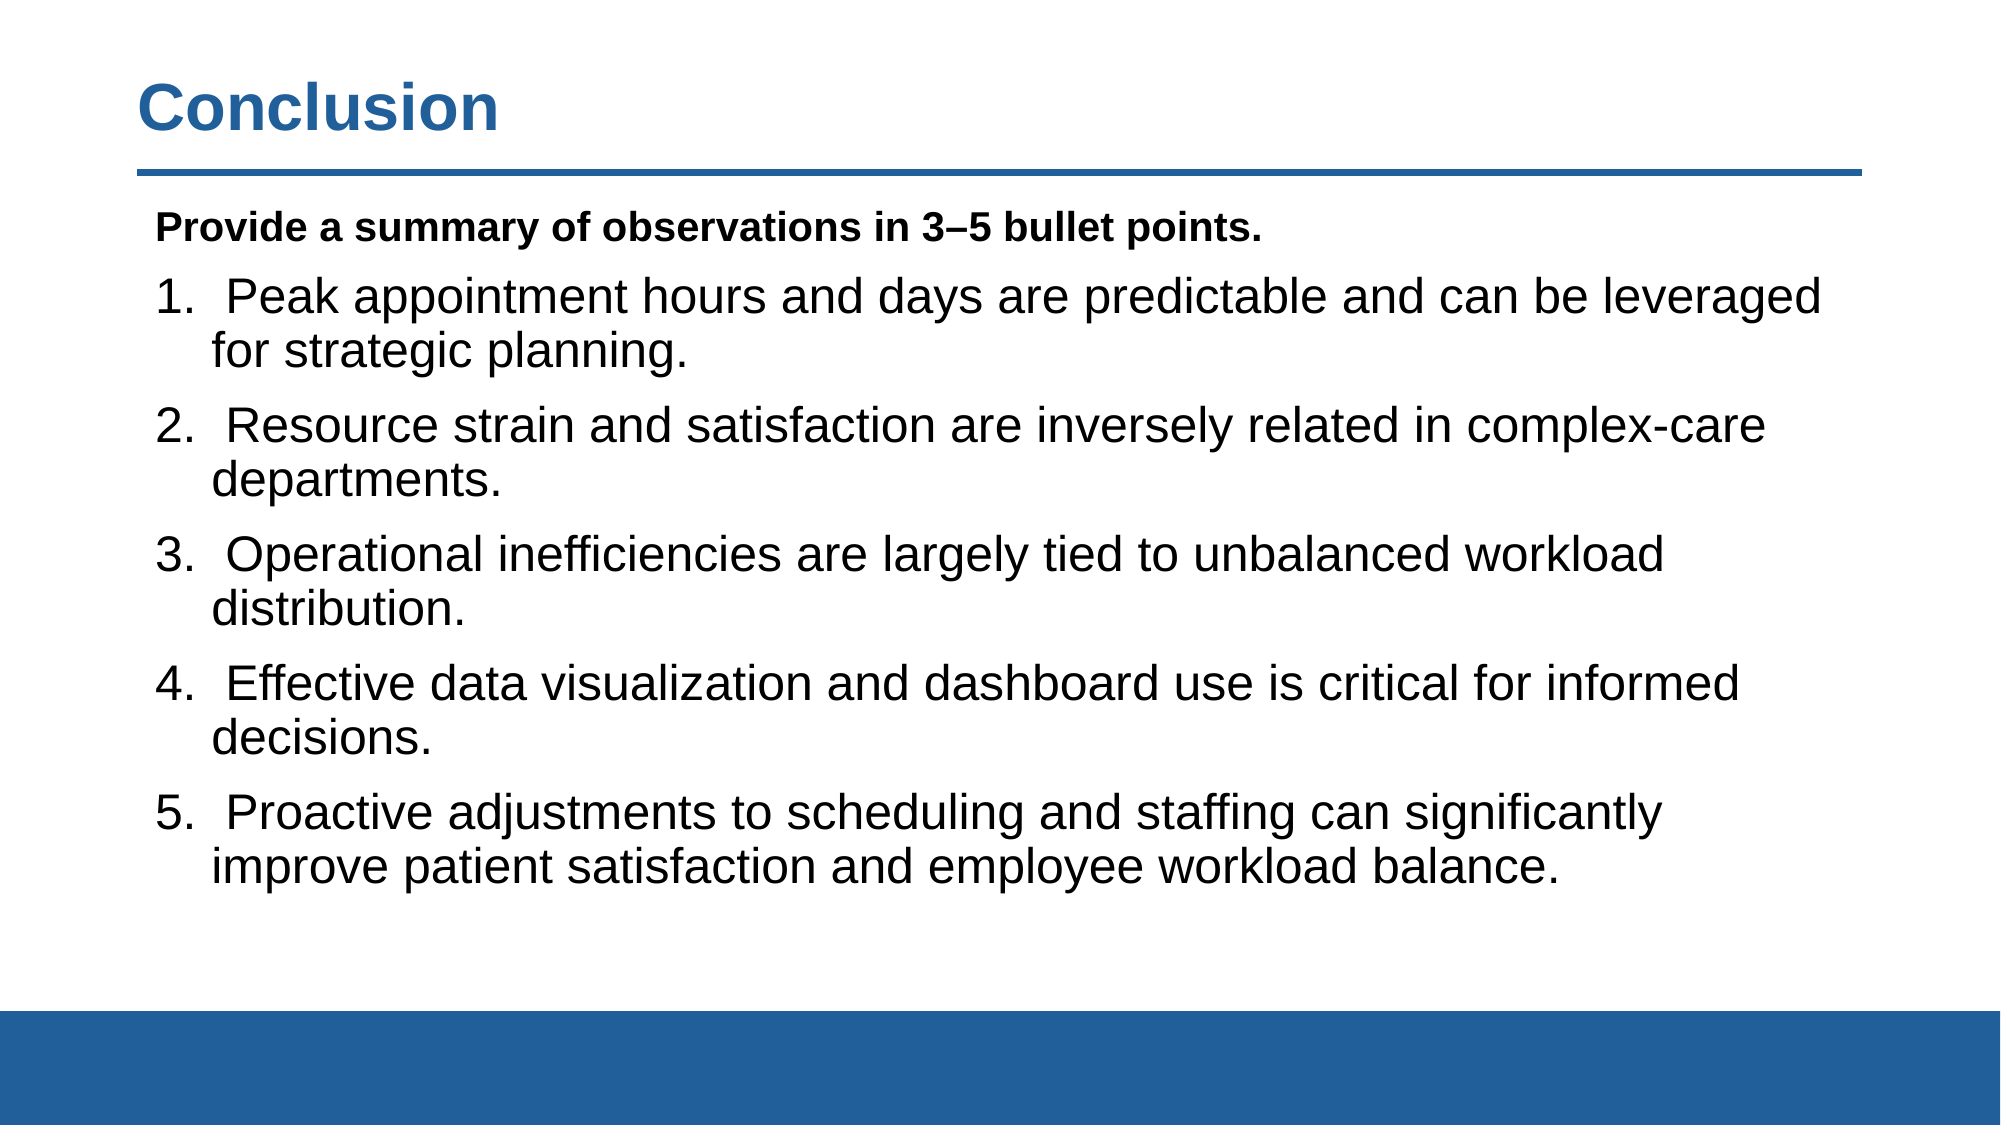

# Conclusion
Provide a summary of observations in 3–5 bullet points.
 Peak appointment hours and days are predictable and can be leveraged for strategic planning.
 Resource strain and satisfaction are inversely related in complex-care departments.
 Operational inefficiencies are largely tied to unbalanced workload distribution.
 Effective data visualization and dashboard use is critical for informed decisions.
 Proactive adjustments to scheduling and staffing can significantly improve patient satisfaction and employee workload balance.